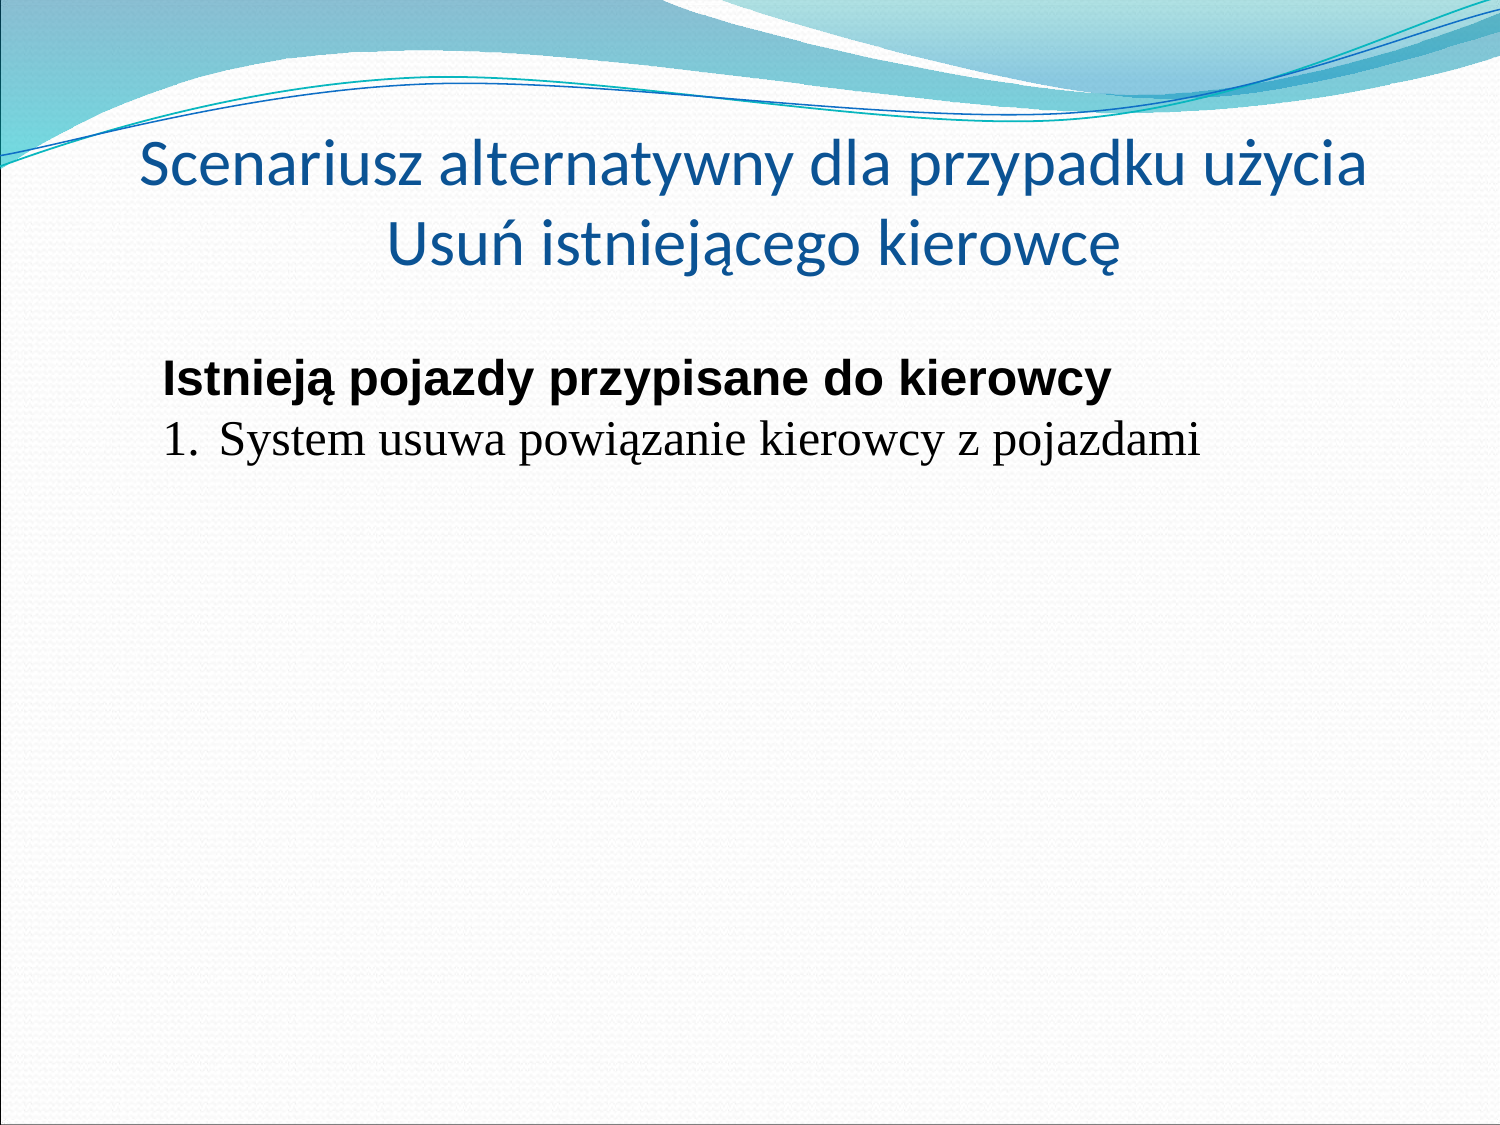

# Scenariusz alternatywny dla przypadku użycia Usuń istniejącego kierowcę
Istnieją pojazdy przypisane do kierowcy
System usuwa powiązanie kierowcy z pojazdami